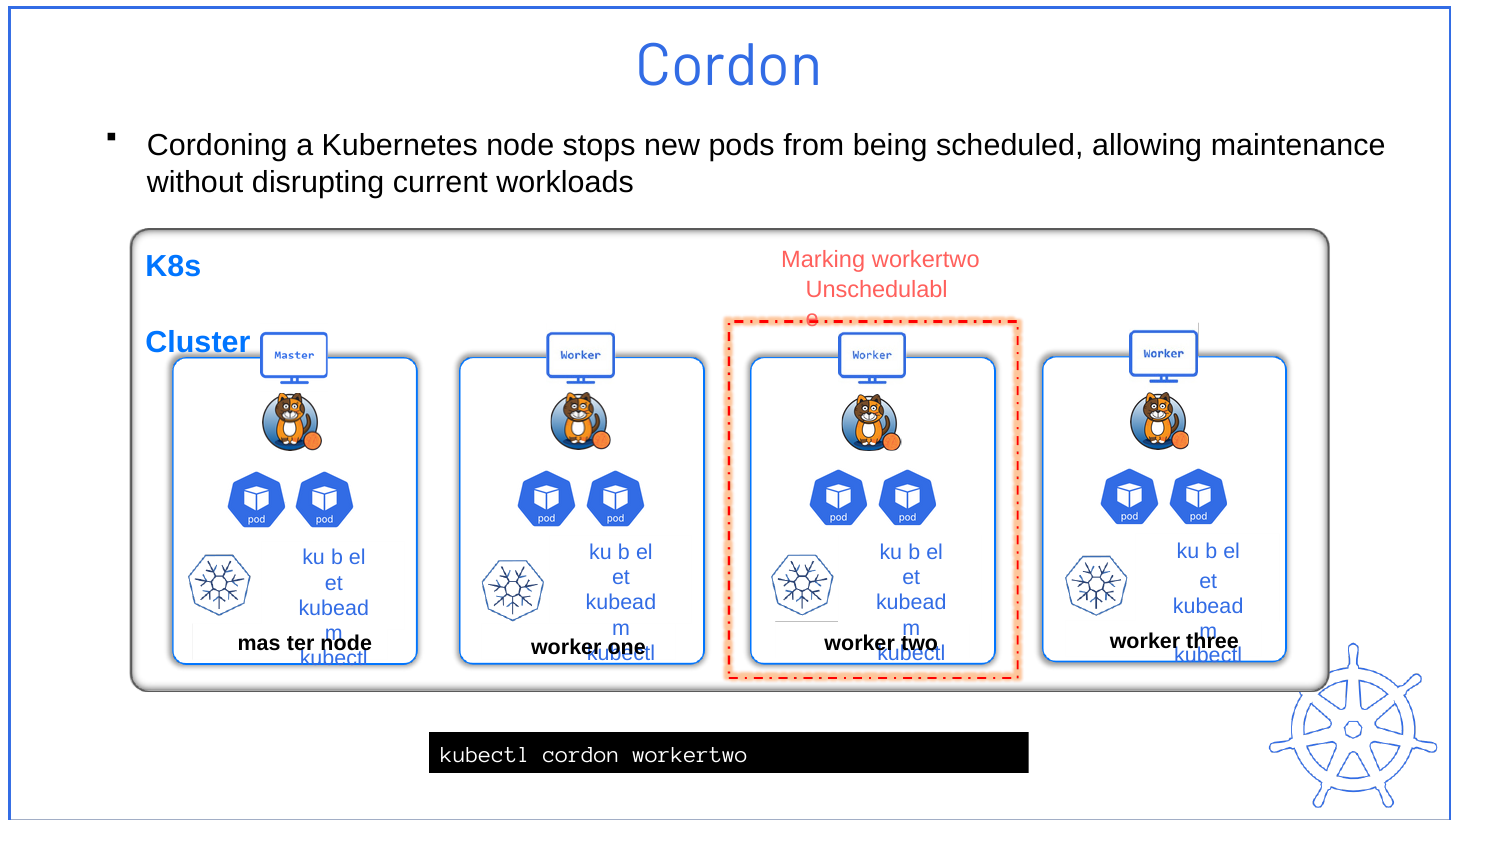

Cordon
▪
Cordoning a Kubernetes node stops new pods from being scheduled, allowing maintenance without disrupting current workloads
K8s Cluster

Marking workertwo
Unschedulable

ku b el et
kubeadm kubectl

ku b el et kubeadm kubectl
ku b el et kubeadm kubectl
ku b el et kubeadm kubectl
worker three
worker one
worker two
mas ter node

kubectl cordon workertwo